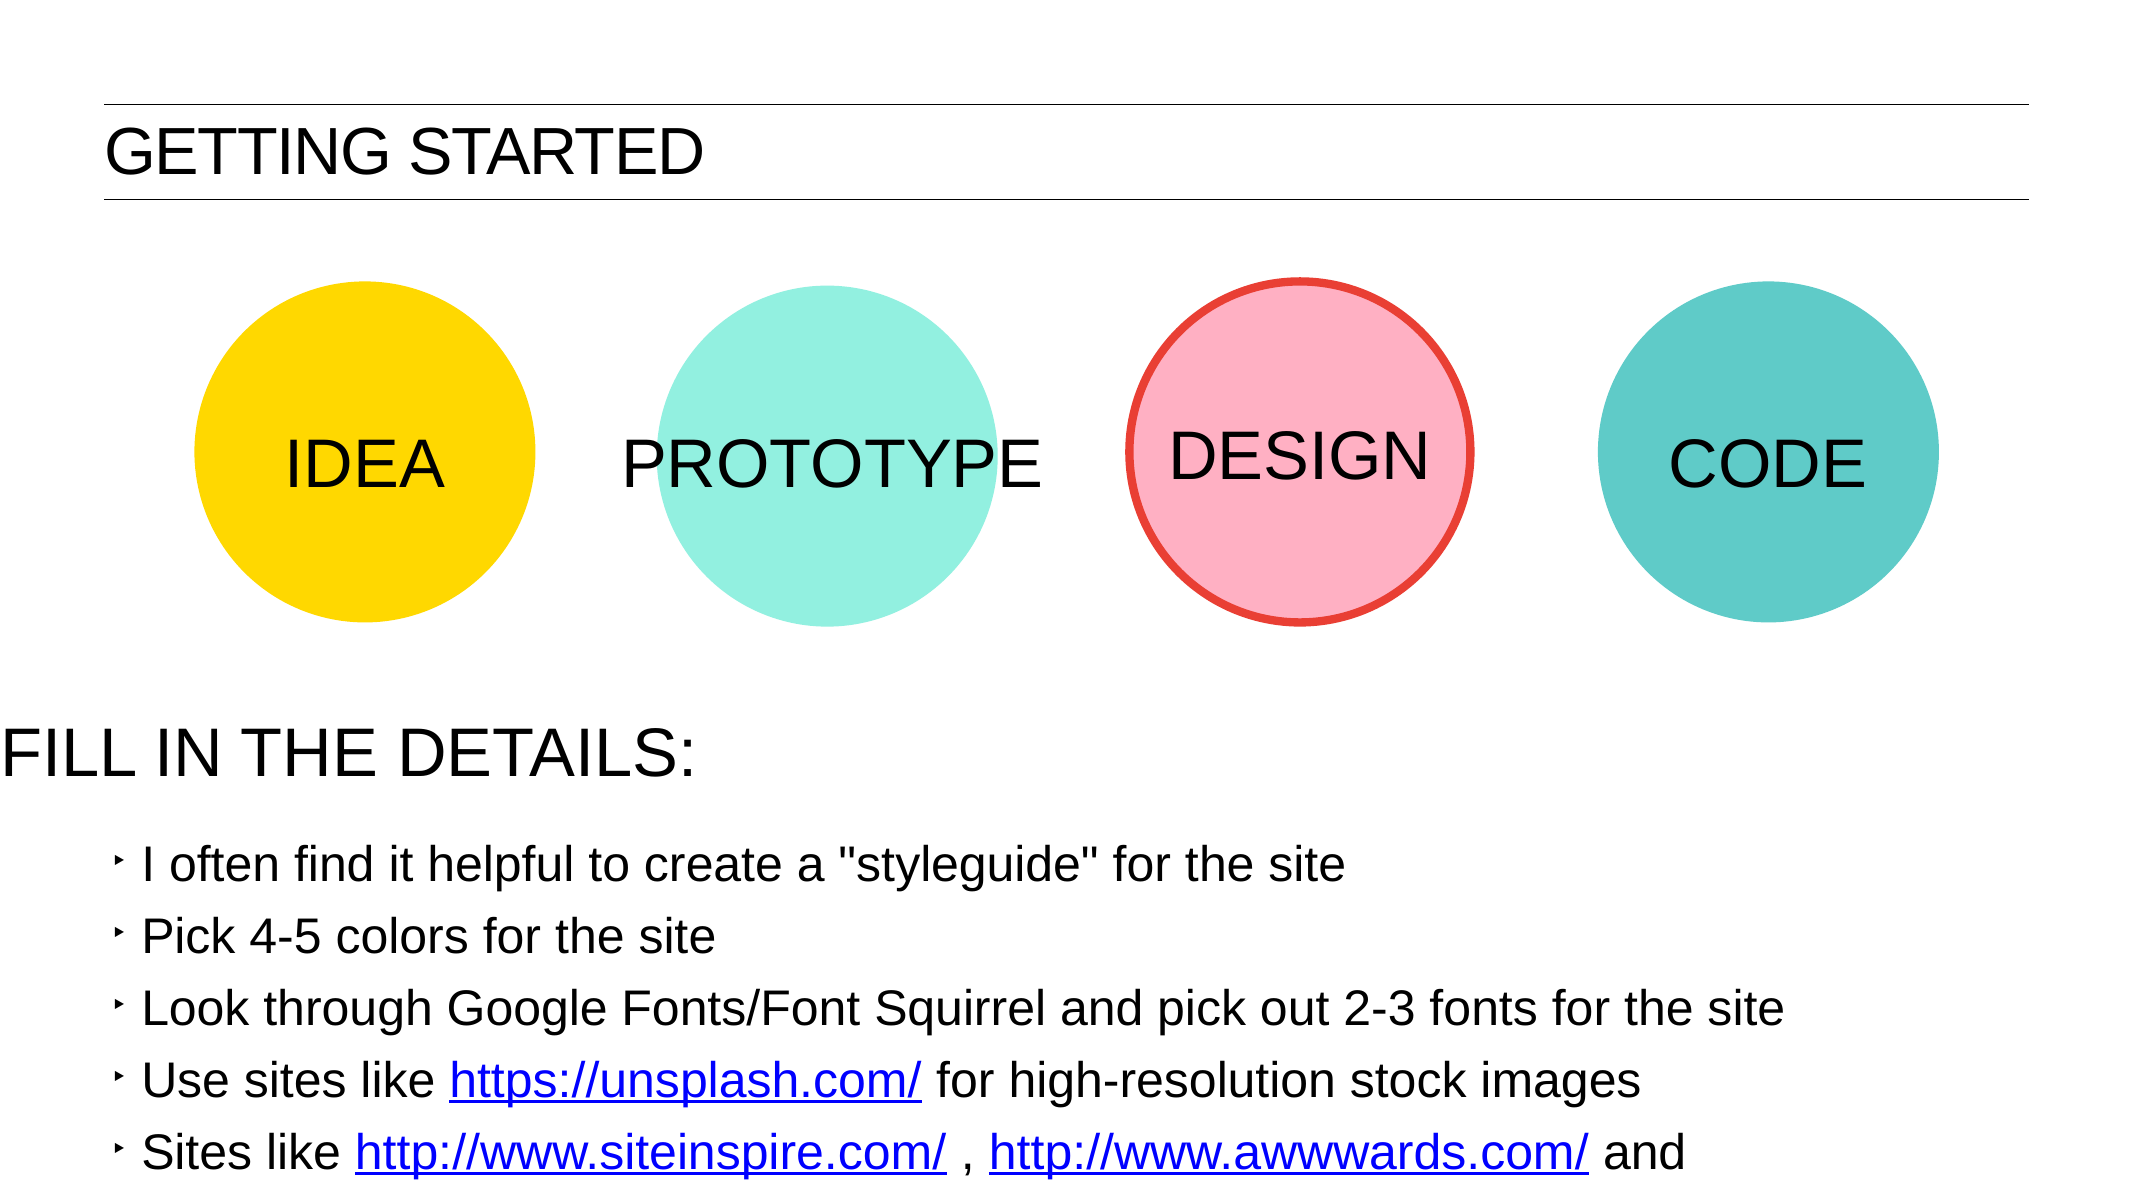

getting started

DESIGN
IDEA
PROTOTYPE
CODE
FILL IN THE DETAILS:
I often find it helpful to create a "styleguide" for the site
Pick 4-5 colors for the site
Look through Google Fonts/Font Squirrel and pick out 2-3 fonts for the site
Use sites like https://unsplash.com/ for high-resolution stock images
Sites like http://www.siteinspire.com/ , http://www.awwwards.com/ and http://www.webdesign-inspiration.com/ are great for inspiration!